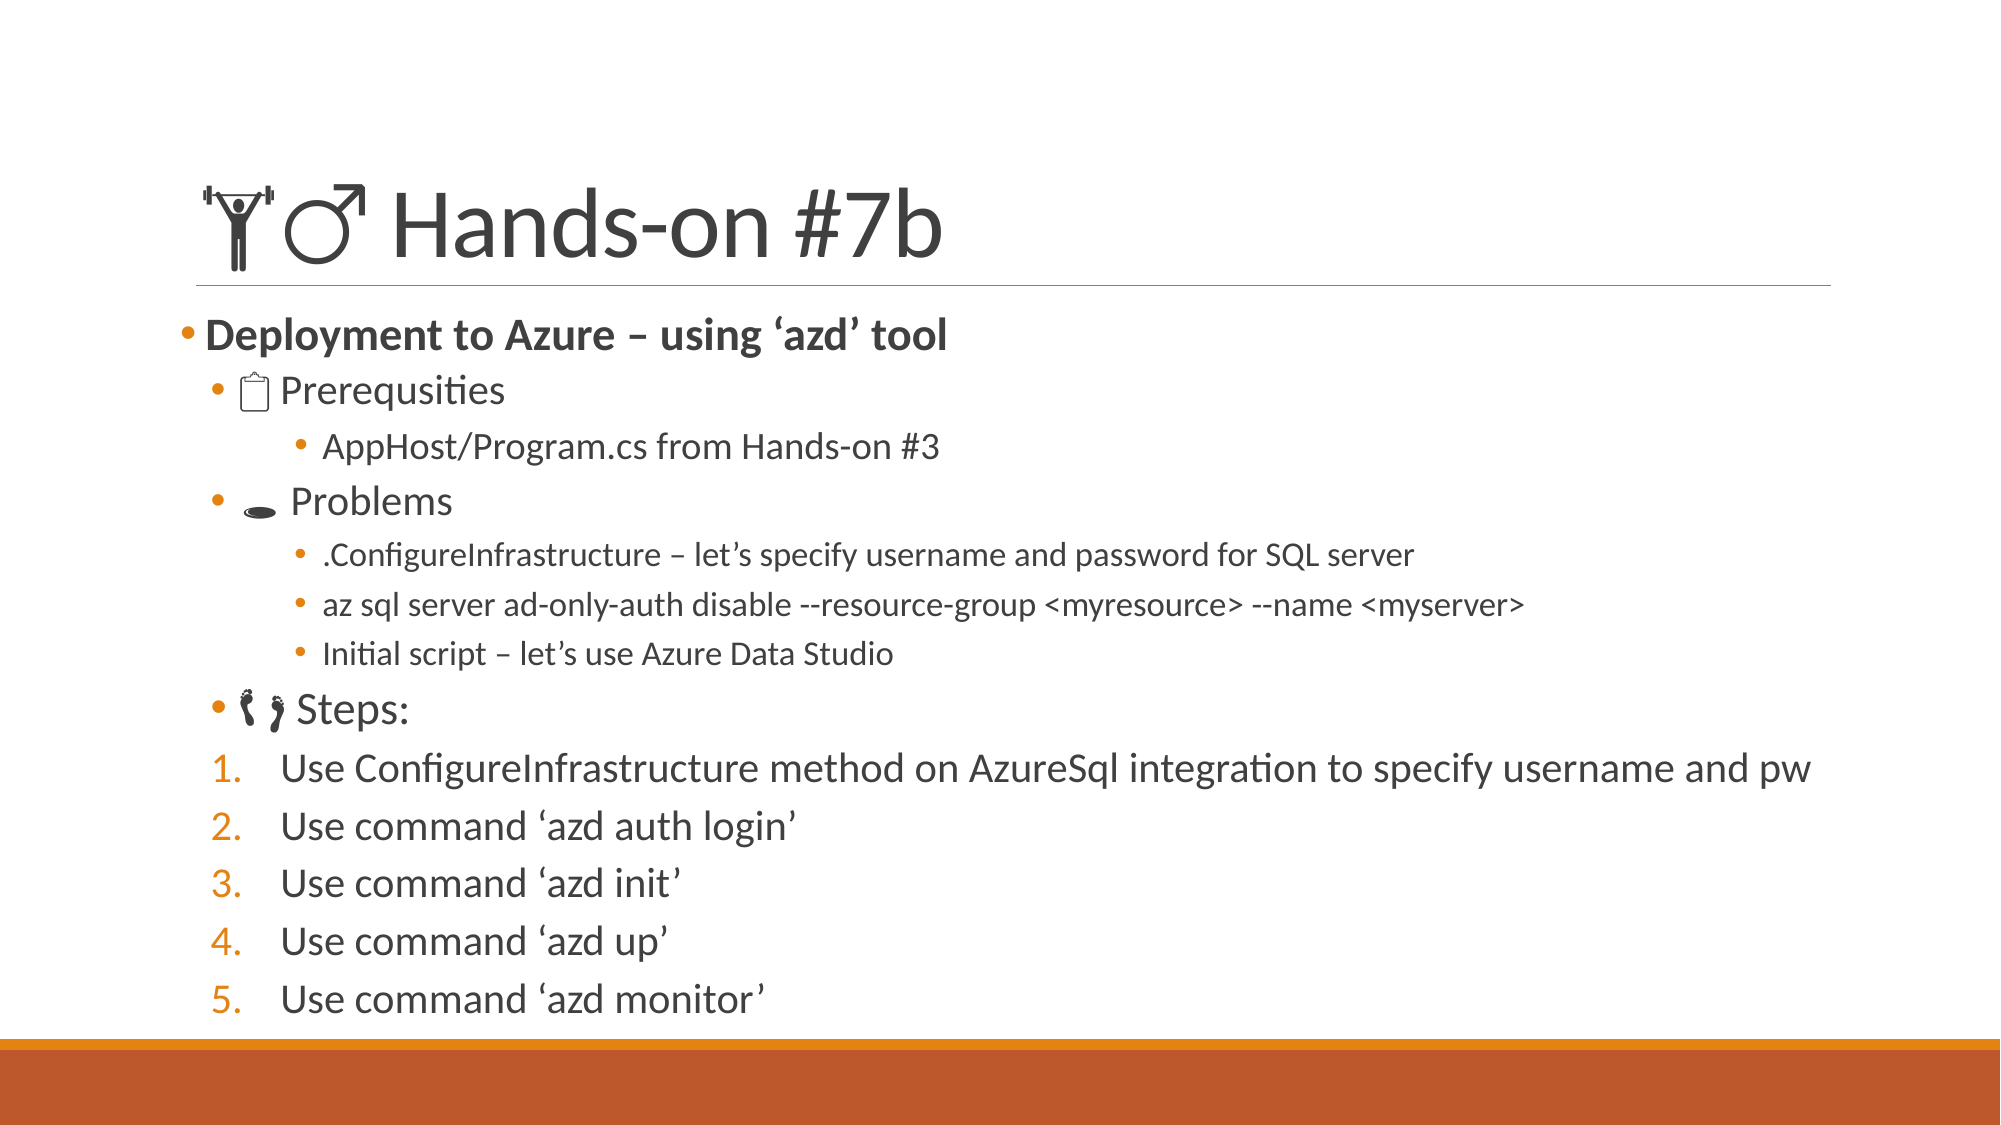

# 🏋️‍♂️ Hands-on #7b
 Deployment to Azure – using ‘azd’ tool
📋 Prerequsities
AppHost/Program.cs from Hands-on #3
🕳️ Problems
.ConfigureInfrastructure – let’s specify username and password for SQL server
az sql server ad-only-auth disable --resource-group <myresource> --name <myserver>
Initial script – let’s use Azure Data Studio
👣 Steps:
Use ConfigureInfrastructure method on AzureSql integration to specify username and pw
Use command ‘azd auth login’
Use command ‘azd init’
Use command ‘azd up’
Use command ‘azd monitor’